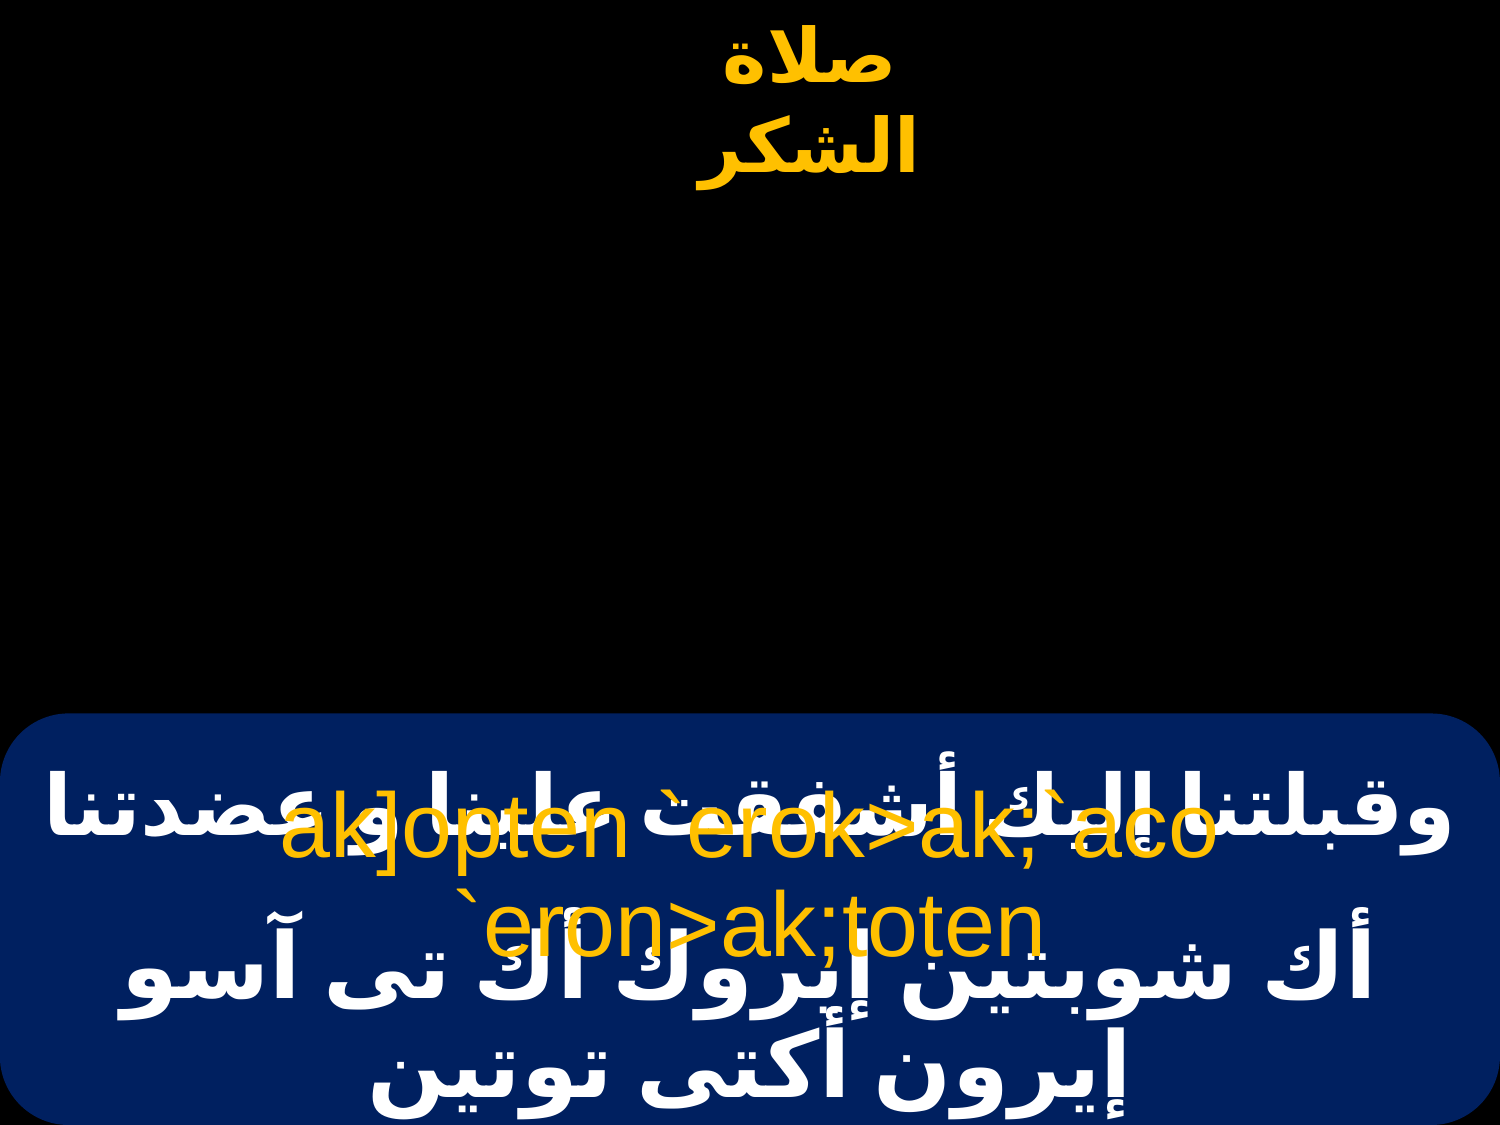

# وقبلتنا إليك أشفقت علينا و عضدتنا
ak]opten `erok>ak;`aco `eron>ak;toten
أك شوبتين إيروك أك تى آسو إيرون أكتى توتين